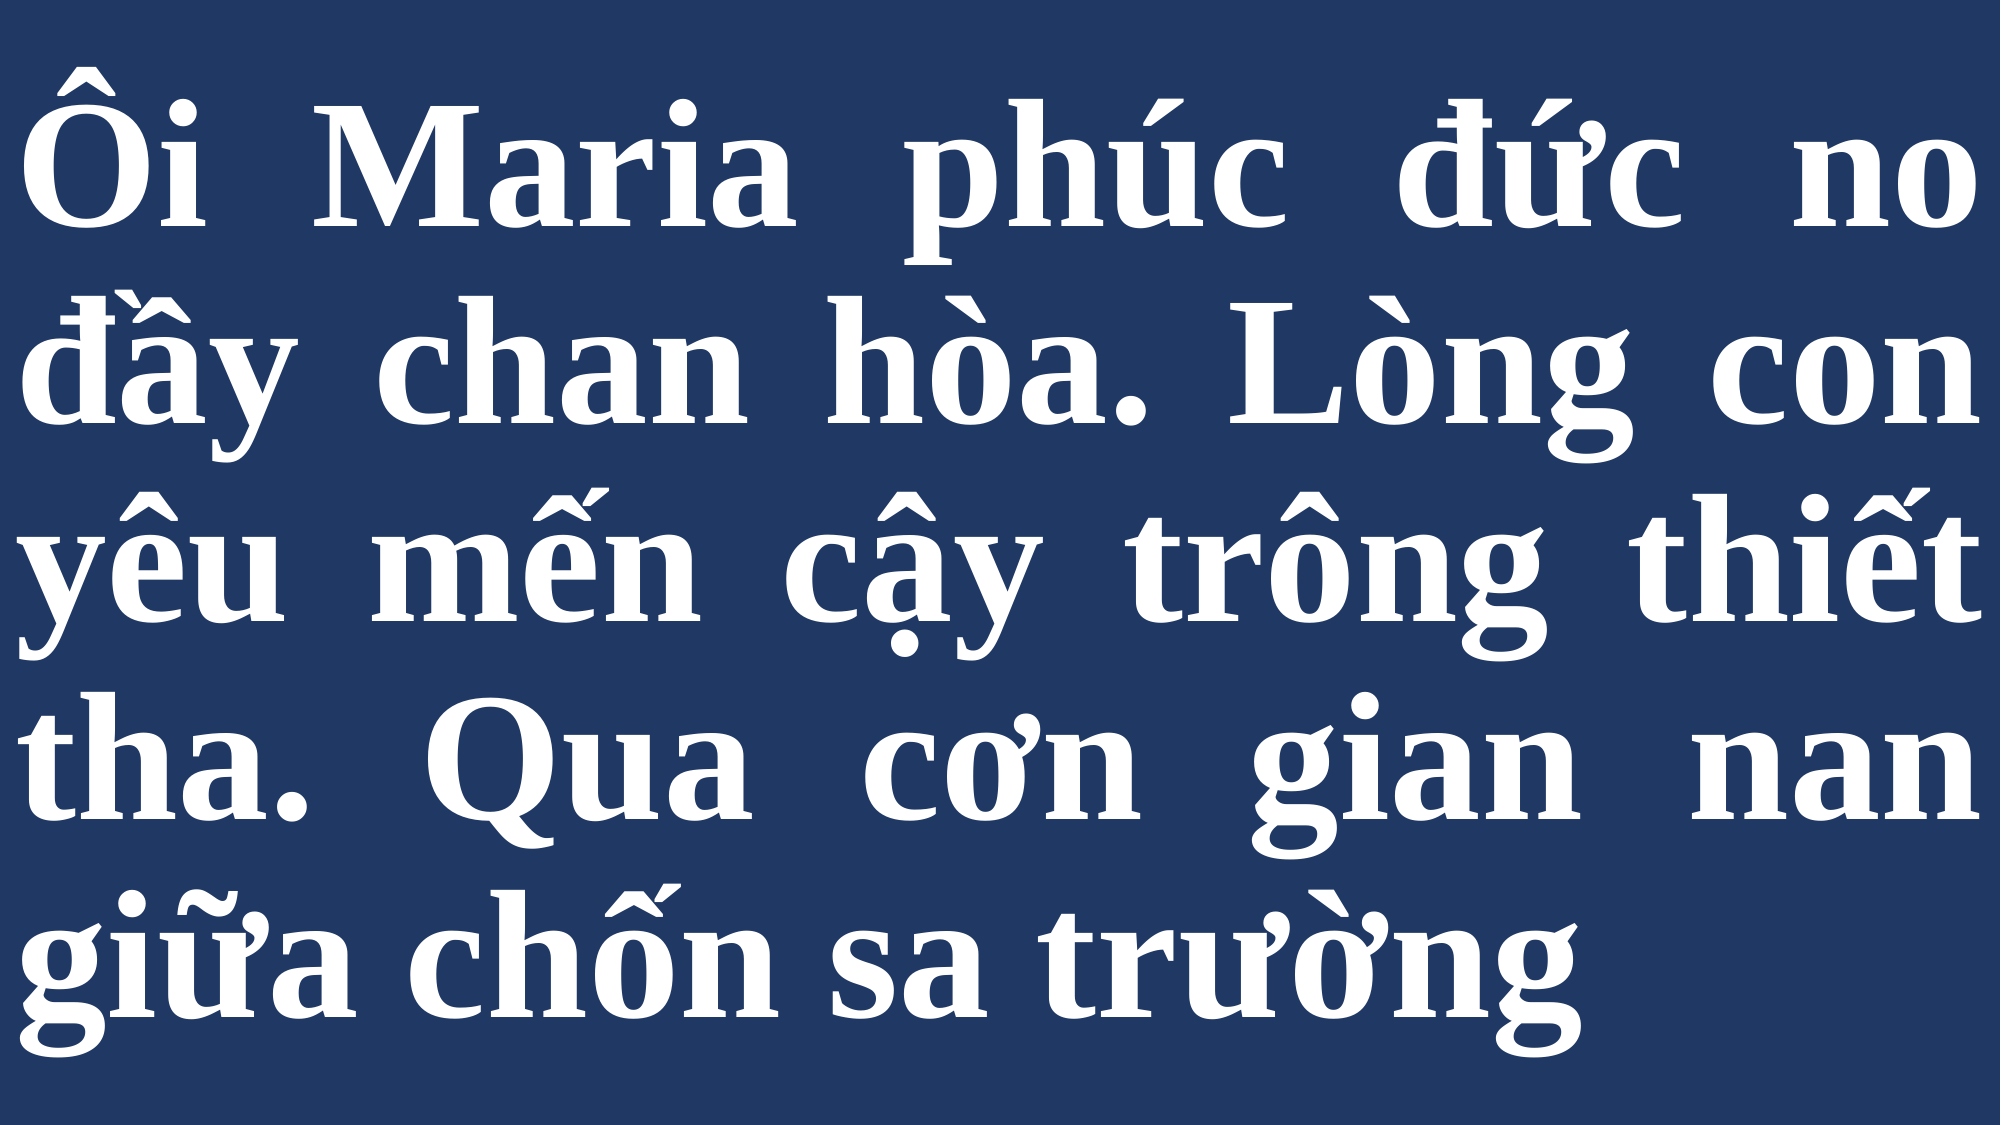

# Ôi Maria phúc đức no đầy chan hòa. Lòng con yêu mến cậy trông thiết tha. Qua cơn gian nan giữa chốn sa trường